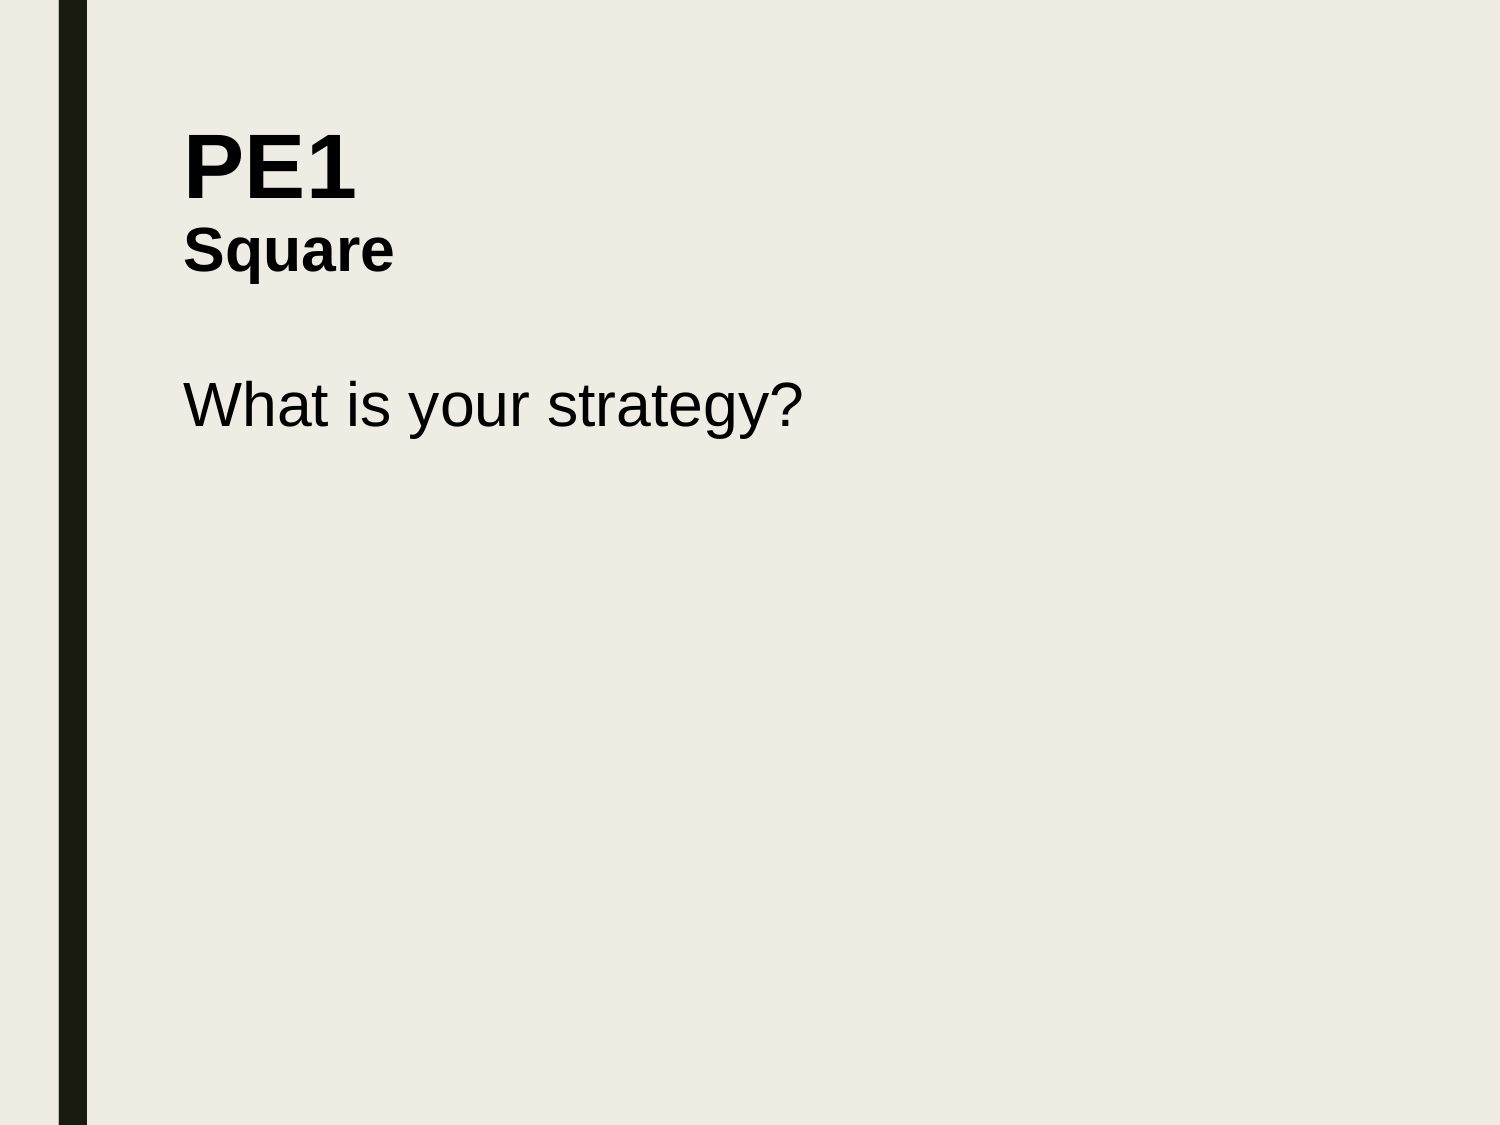

# PE1 Square
What is your strategy?